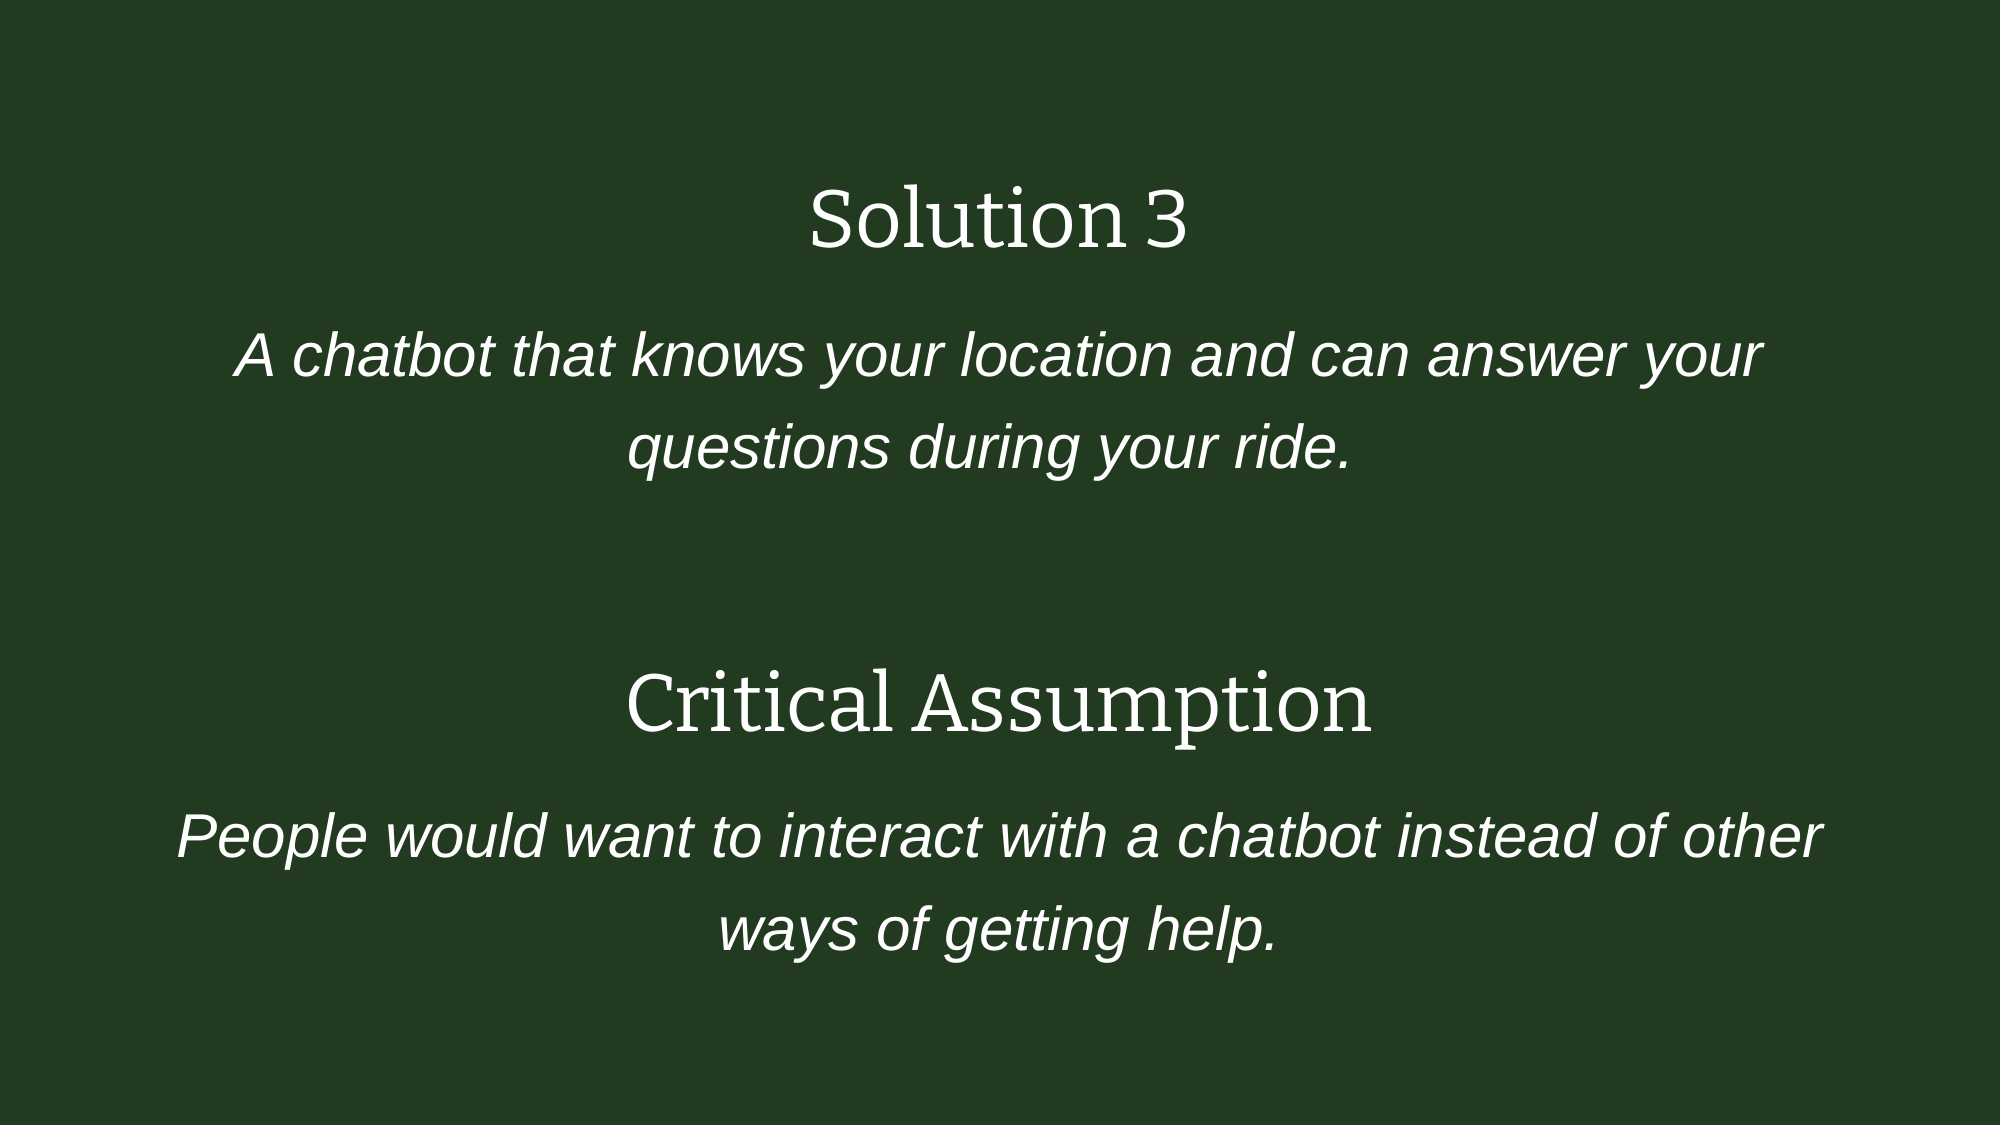

# Solution 3
A chatbot that knows your location and can answer your questions during your ride.
Critical Assumption
People would want to interact with a chatbot instead of other ways of getting help.